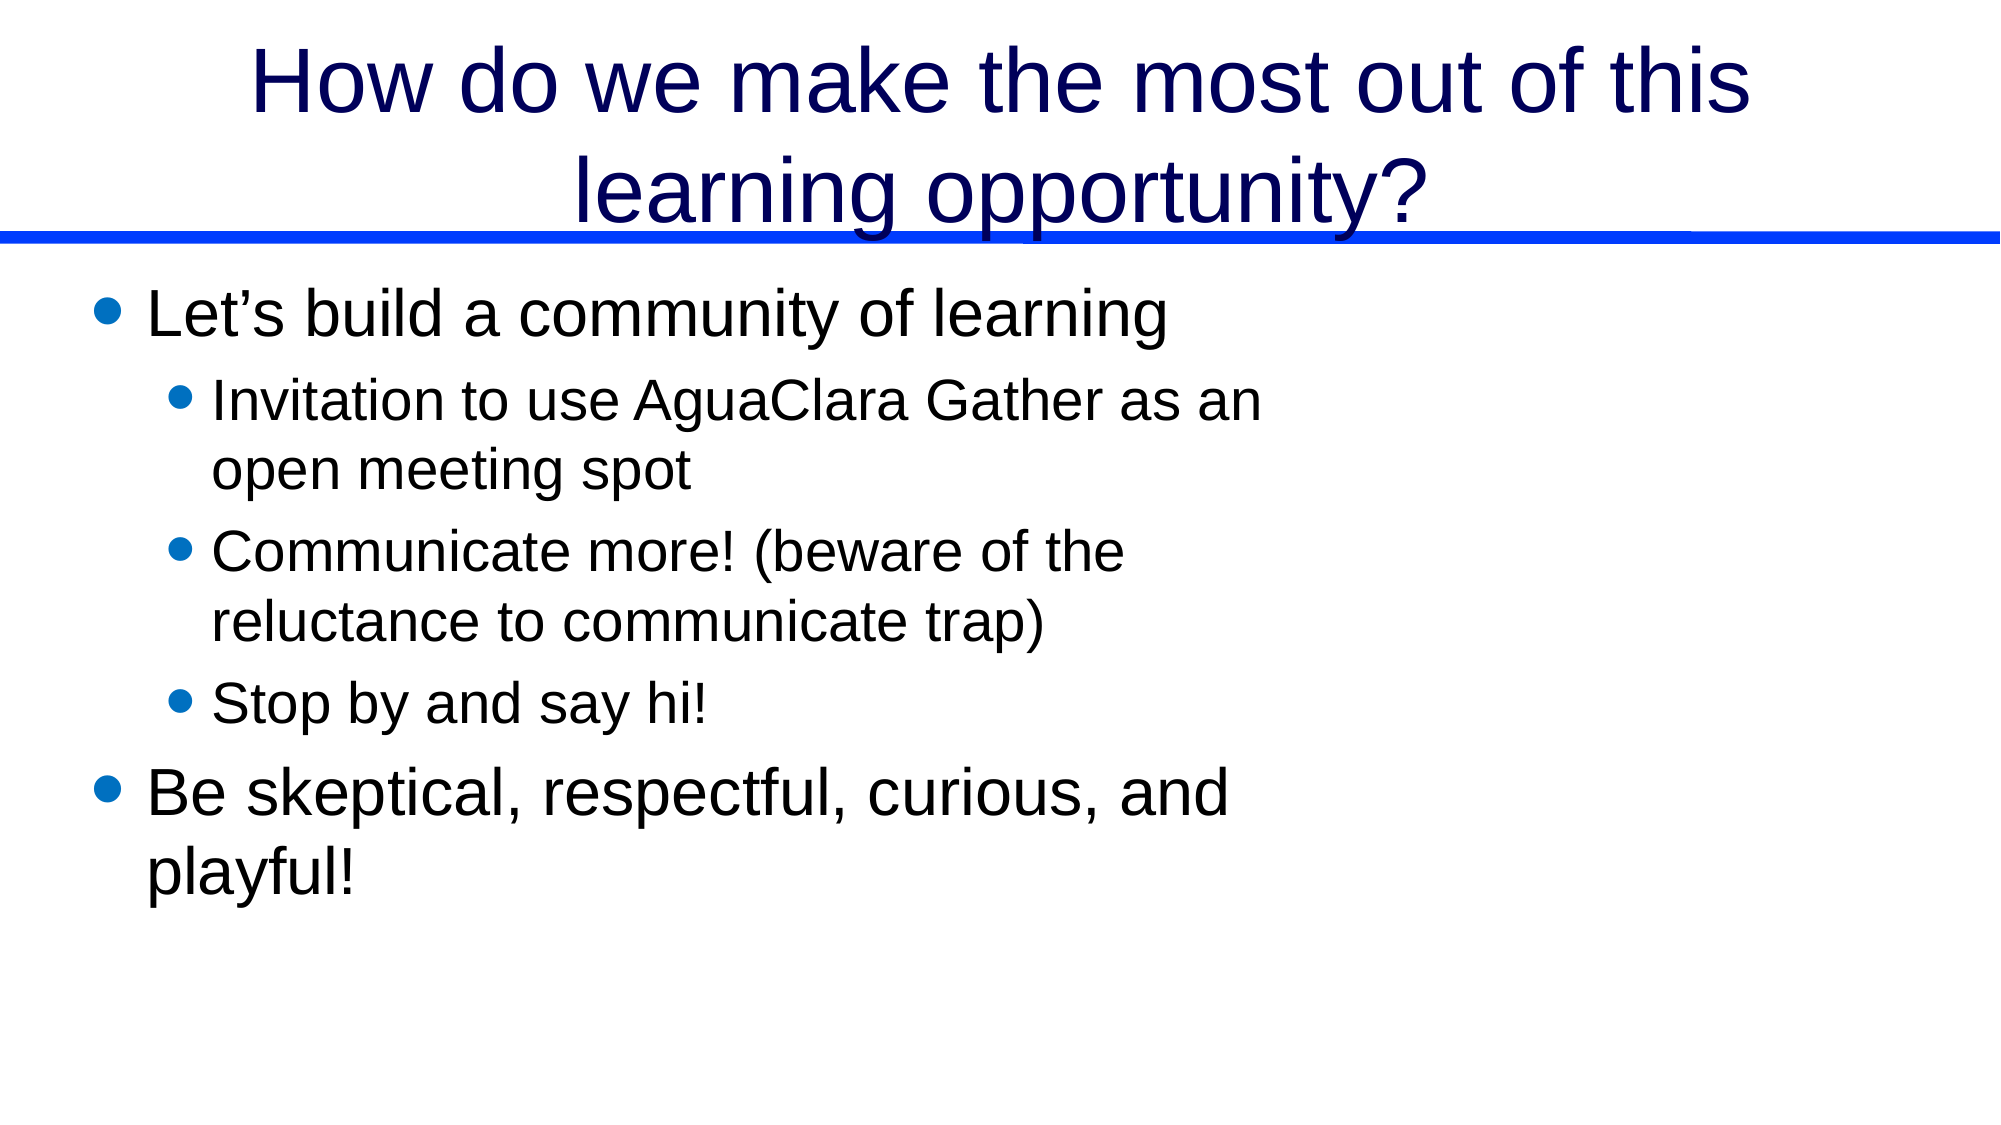

# How do we make the most out of this learning opportunity?
Let’s build a community of learning
Invitation to use AguaClara Gather as an open meeting spot
Communicate more! (beware of the reluctance to communicate trap)
Stop by and say hi!
Be skeptical, respectful, curious, and playful!